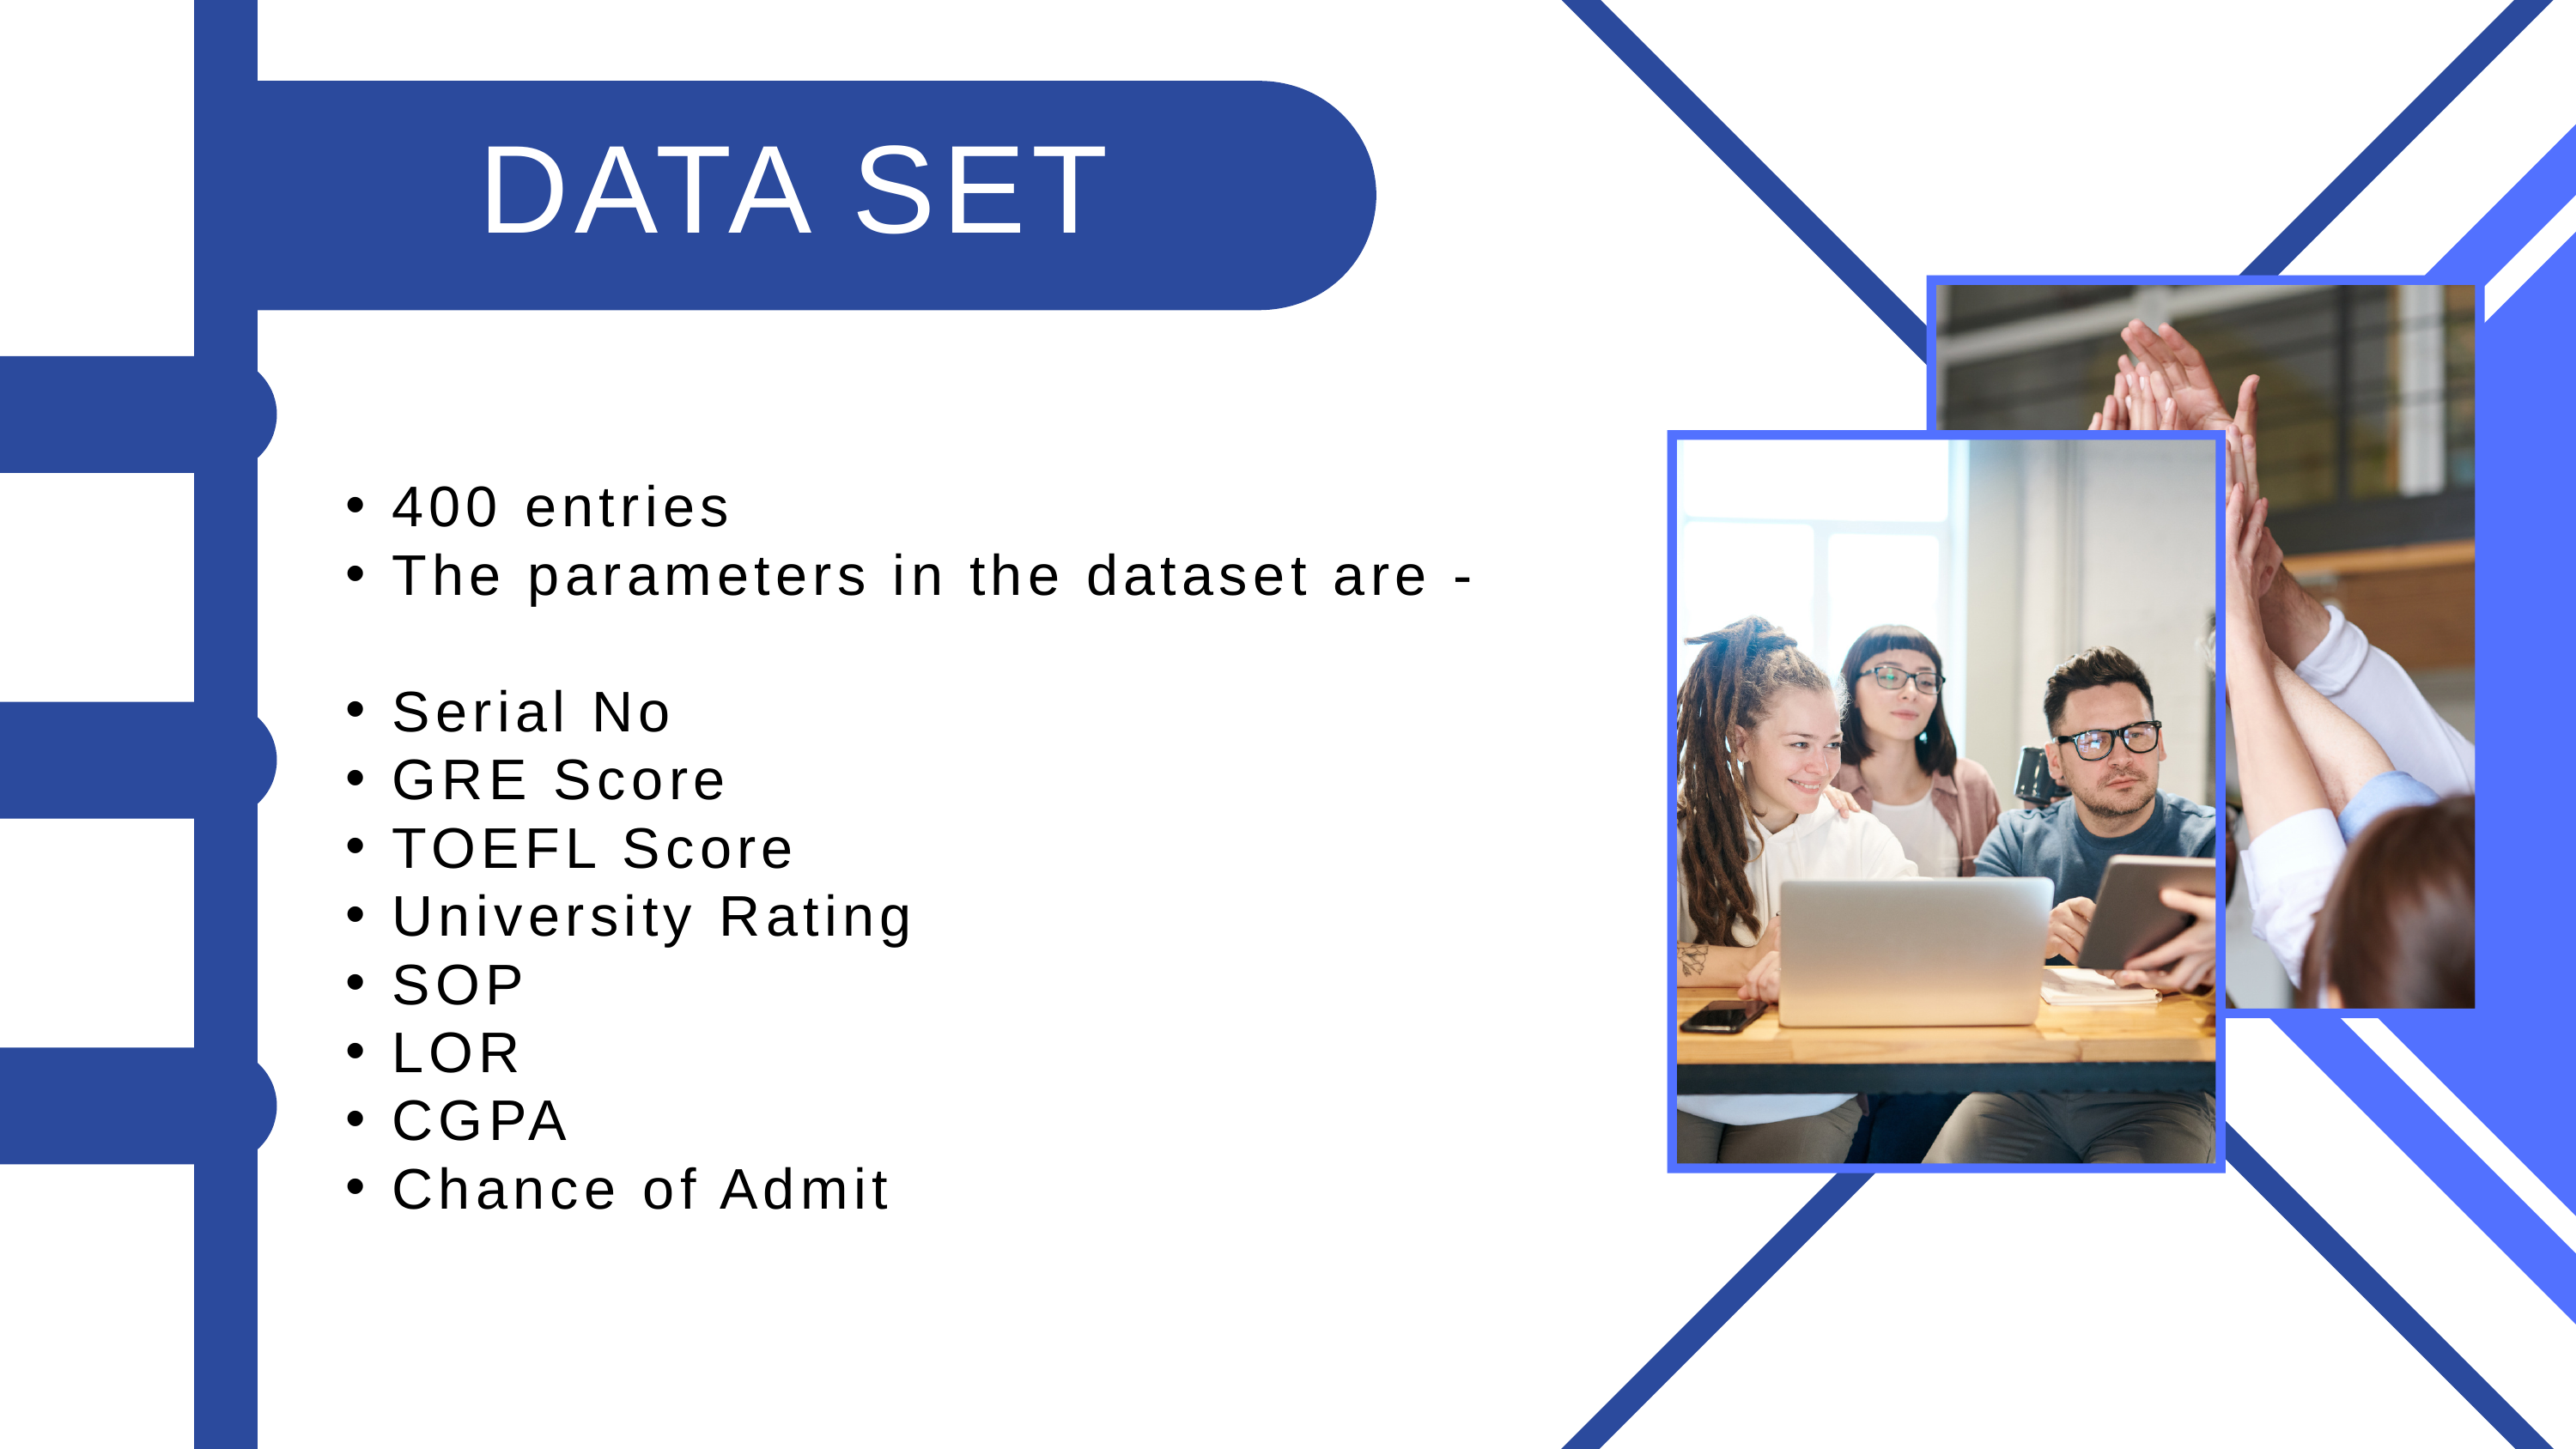

DATA SET

400 entries
The parameters in the dataset are -

Serial No
GRE Score
TOEFL Score
University Rating
SOP
LOR
CGPA
Chance of Admit